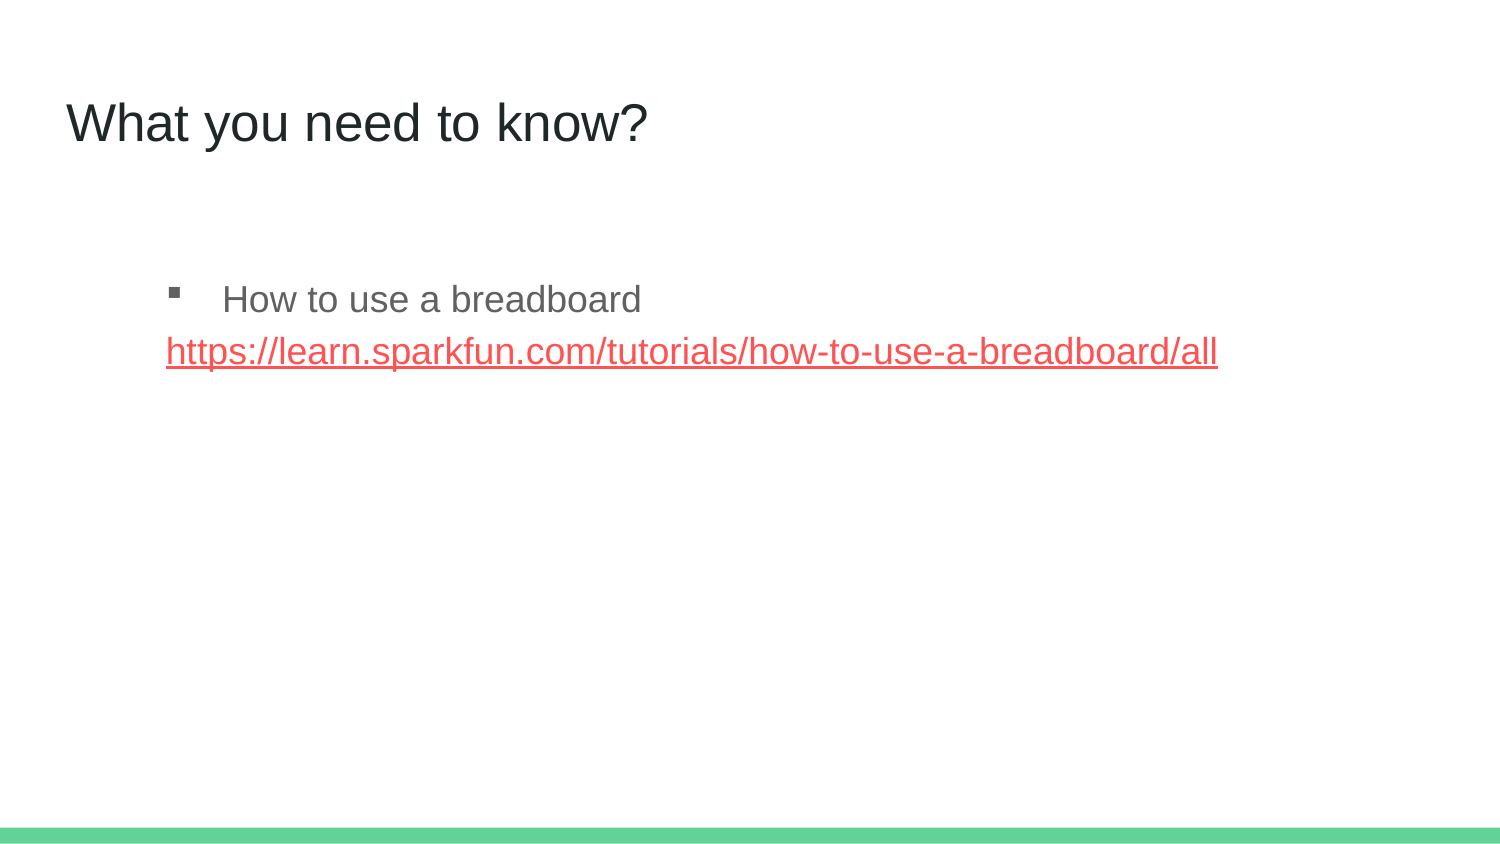

# What you need to know?
How to use a breadboard
https://learn.sparkfun.com/tutorials/how-to-use-a-breadboard/all